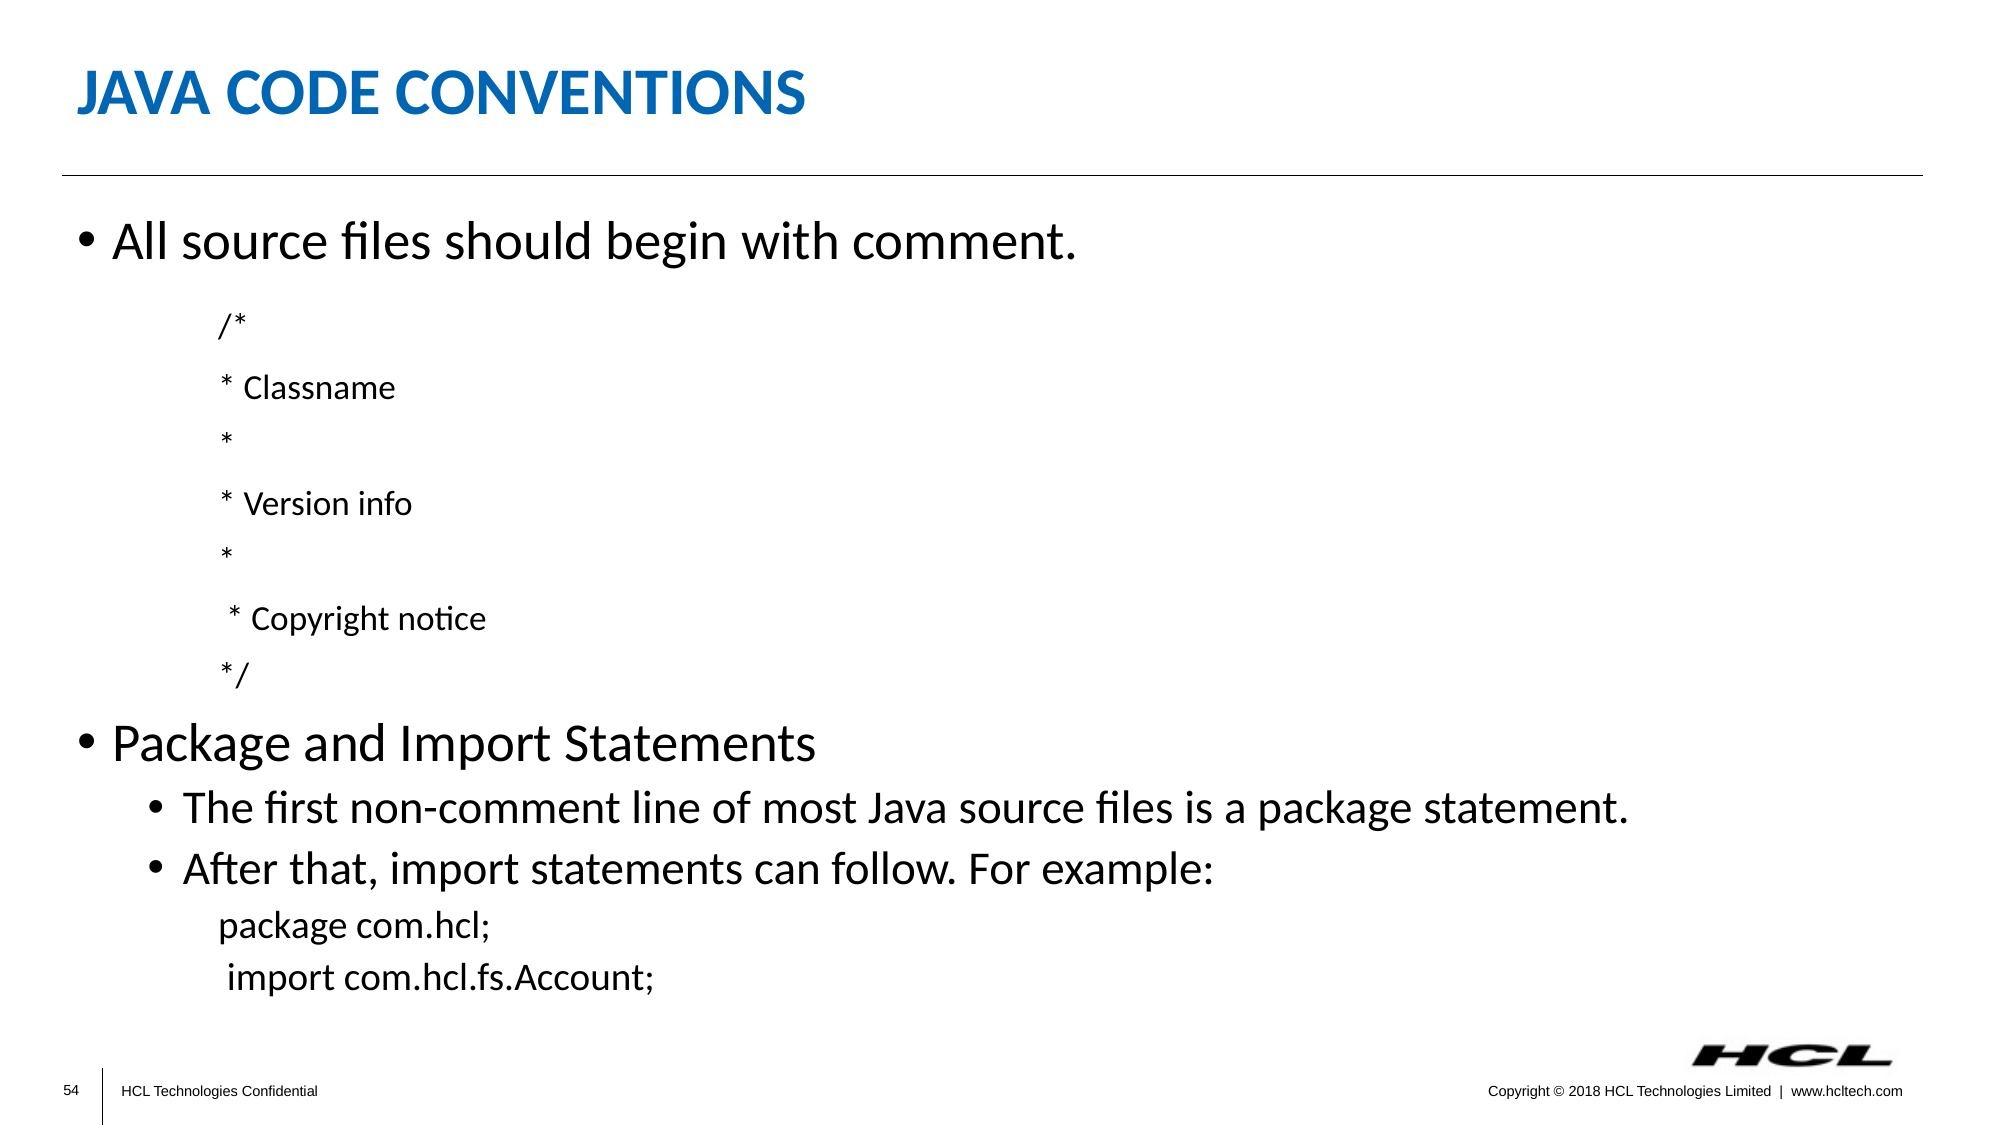

# Java Code Conventions
All source files should begin with comment.
	/*
 	* Classname
	*
 	* Version info
 	*
	 * Copyright notice
 	*/
Package and Import Statements
The first non-comment line of most Java source files is a package statement.
After that, import statements can follow. For example:
package com.hcl;
 import com.hcl.fs.Account;